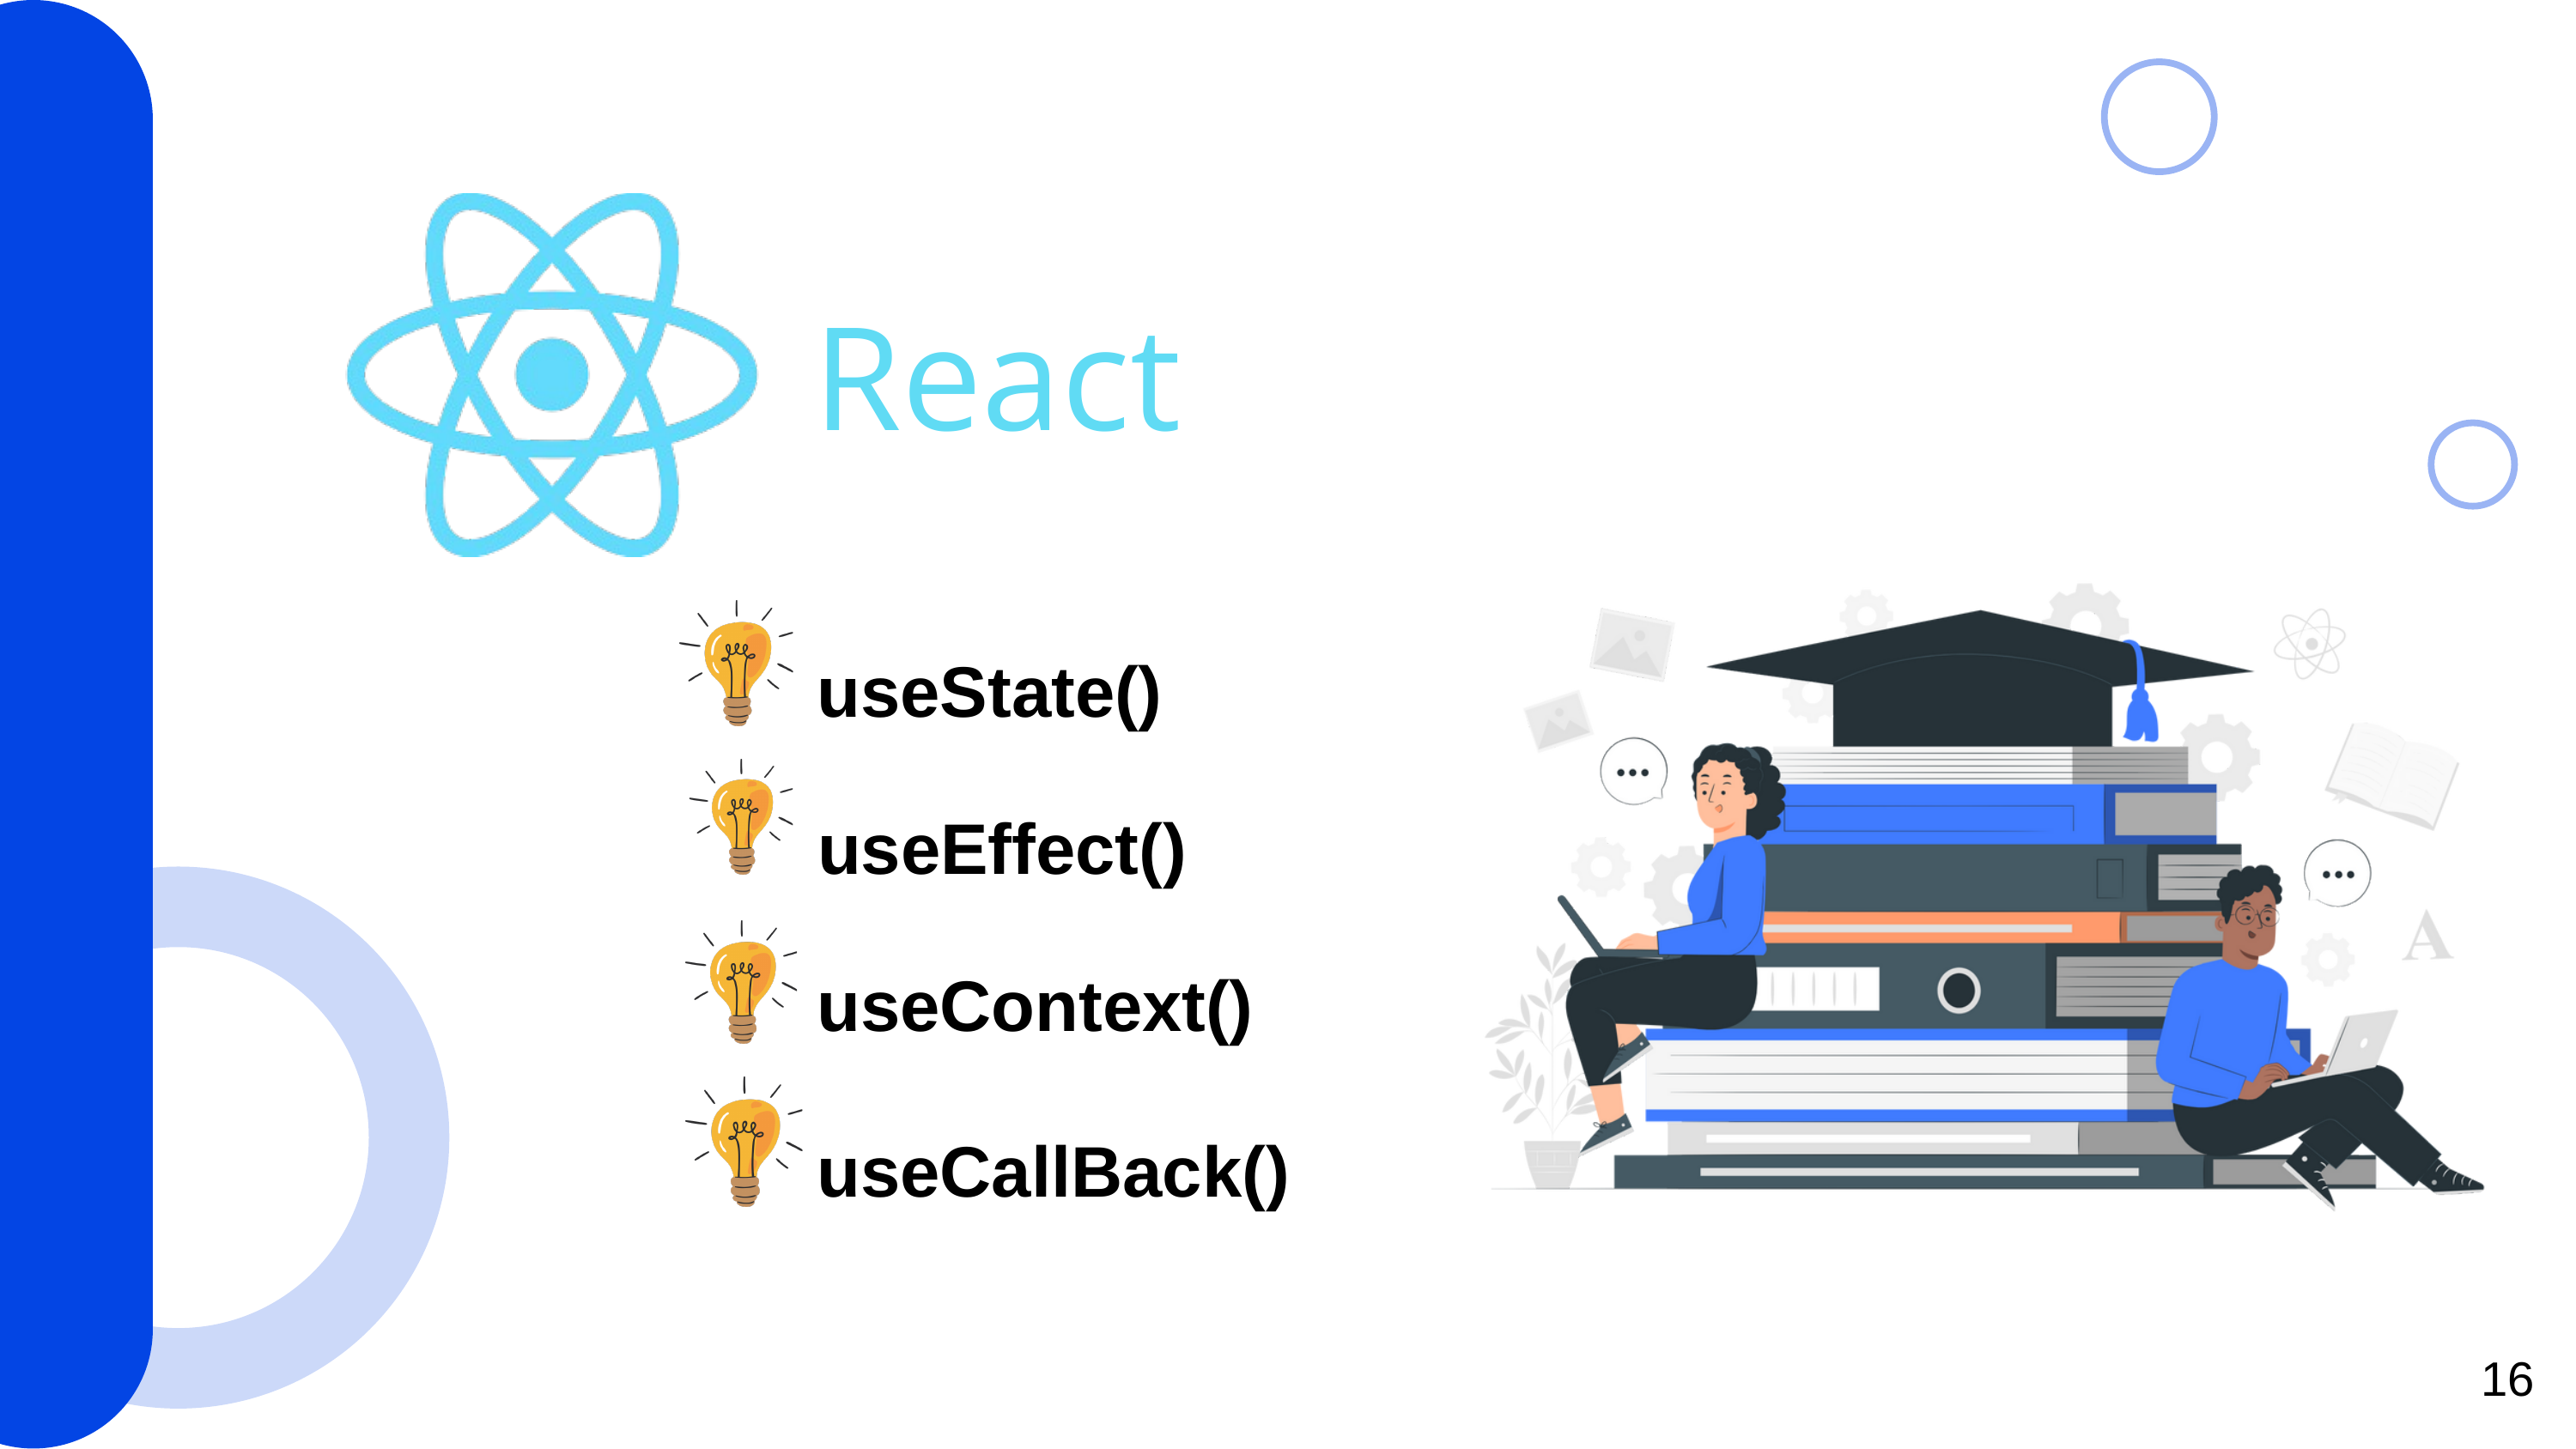

OVERVIEW

React

useState()

useEffect()

useContext()

useCallBack()

16